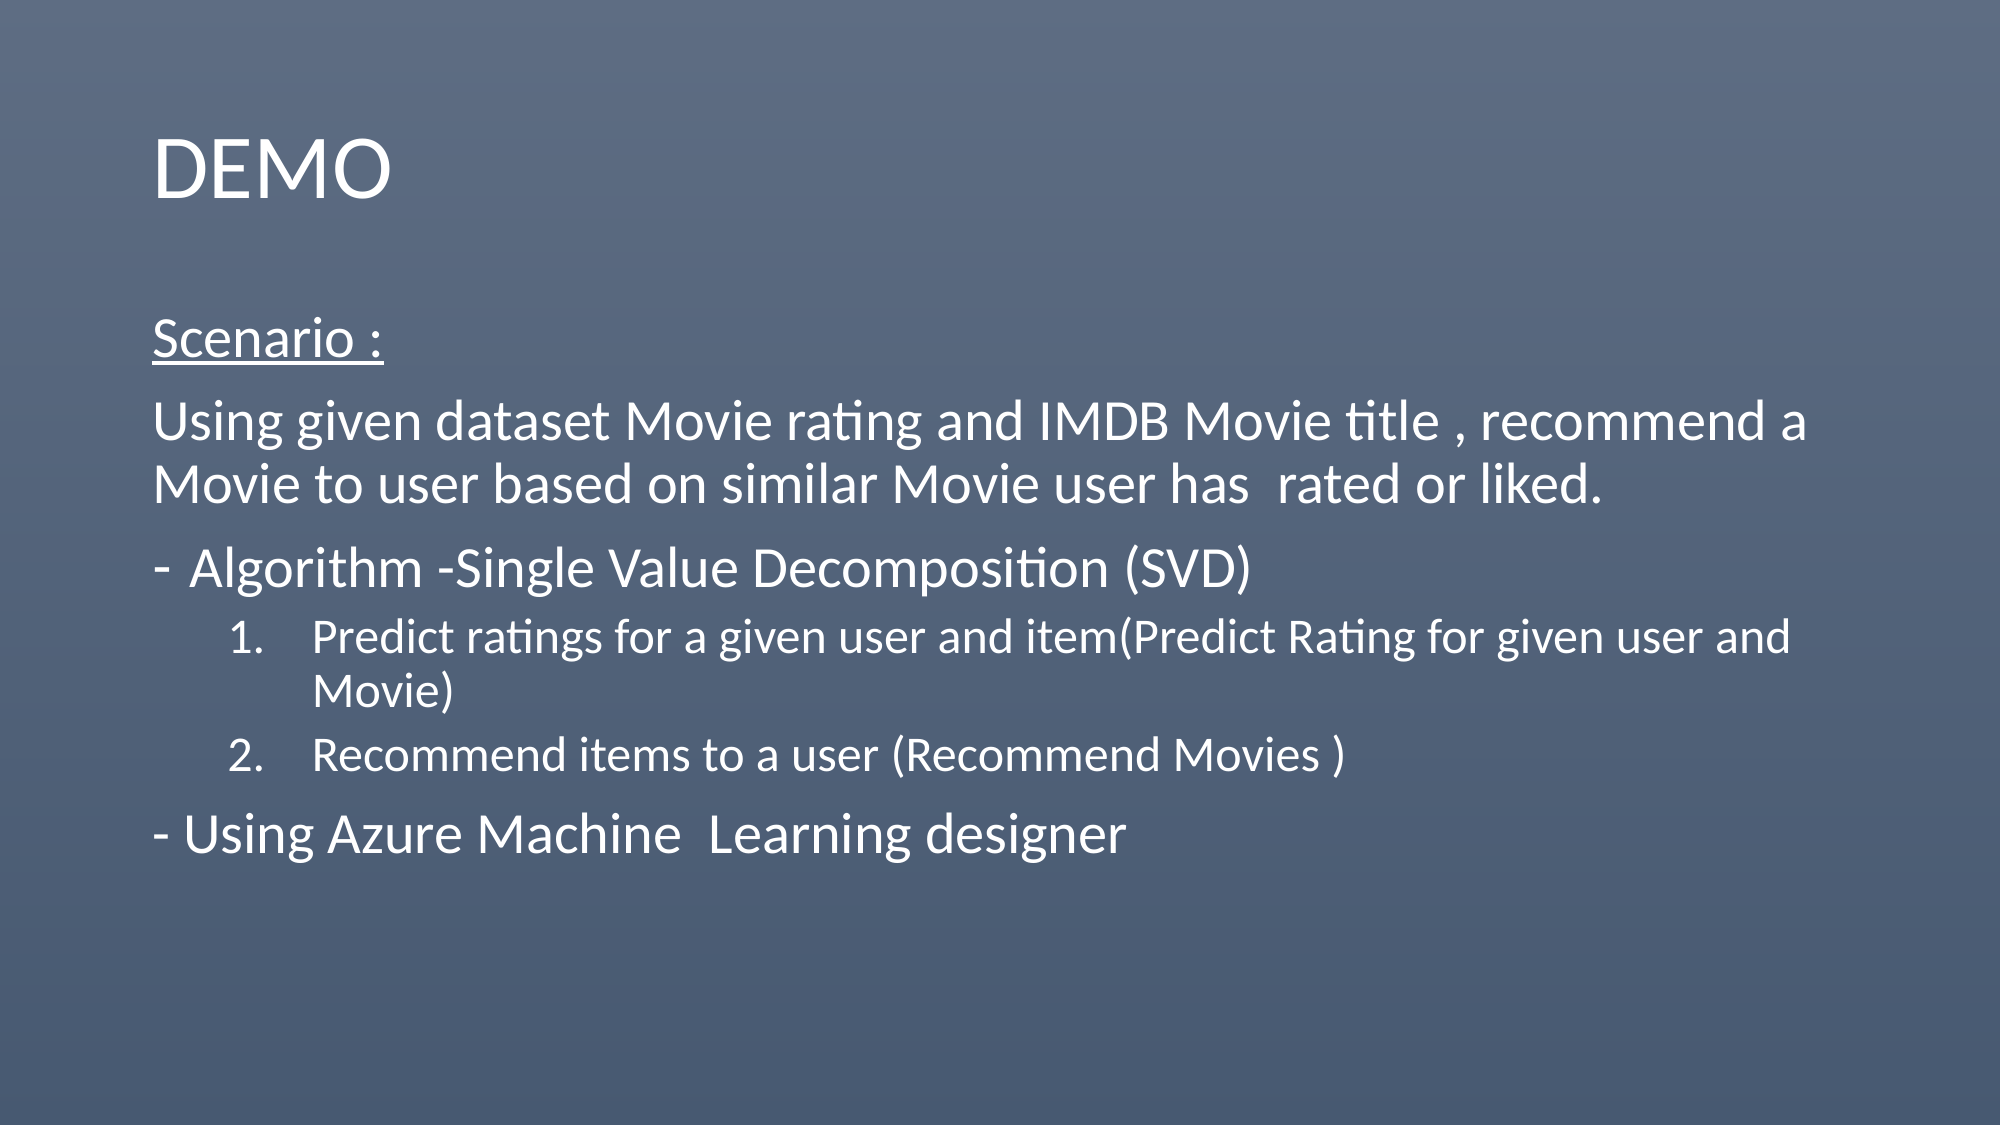

# DEMO
Scenario :
Using given dataset Movie rating and IMDB Movie title , recommend a Movie to user based on similar Movie user has  rated or liked.
Algorithm -Single Value Decomposition (SVD)
Predict ratings for a given user and item(Predict Rating for given user and Movie)
Recommend items to a user (Recommend Movies )
- Using Azure Machine  Learning designer